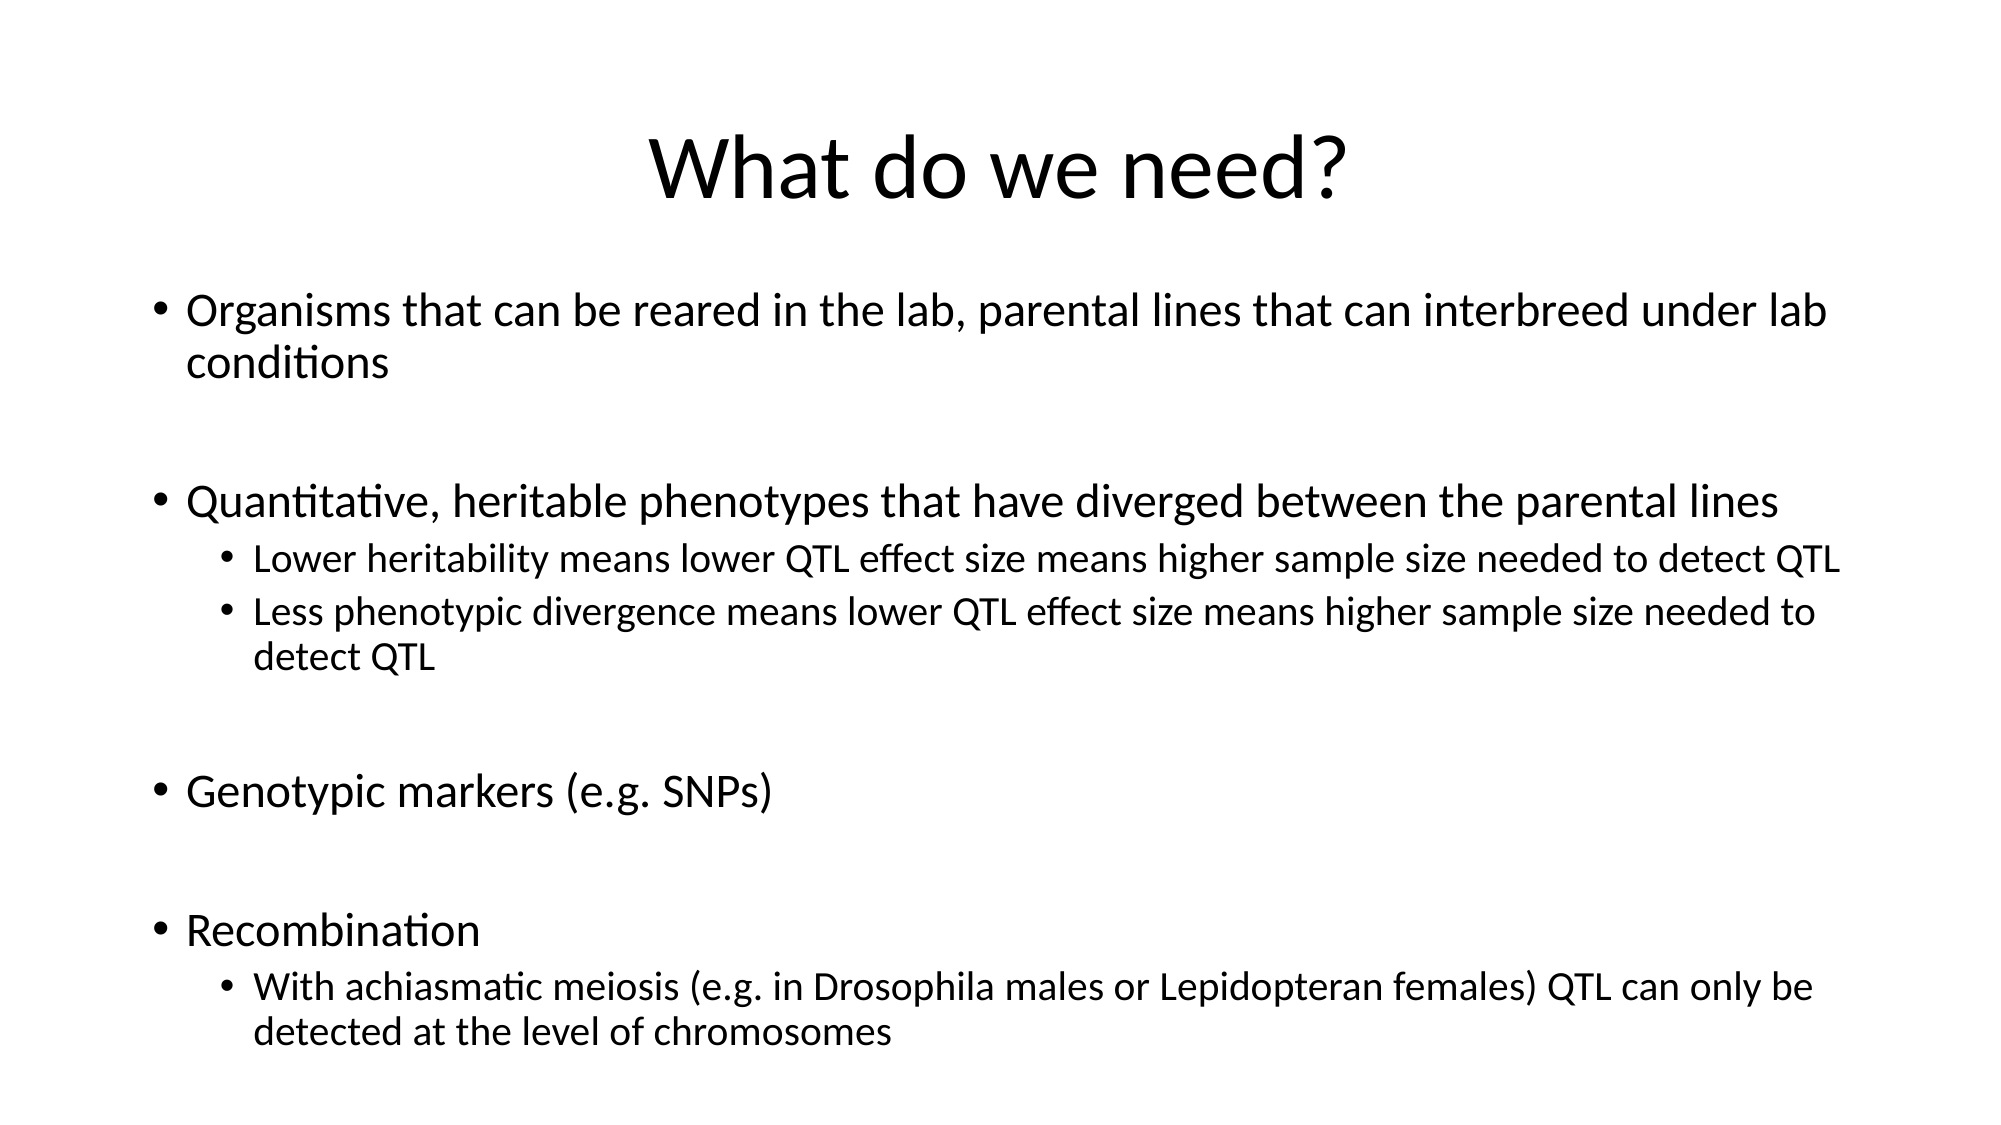

# What do we need?
Organisms that can be reared in the lab, parental lines that can interbreed under lab conditions

Quantitative, heritable phenotypes that have diverged between the parental lines
Lower heritability means lower QTL effect size means higher sample size needed to detect QTL
Less phenotypic divergence means lower QTL effect size means higher sample size needed to detect QTL

Genotypic markers (e.g. SNPs)

Recombination
With achiasmatic meiosis (e.g. in Drosophila males or Lepidopteran females) QTL can only be detected at the level of chromosomes